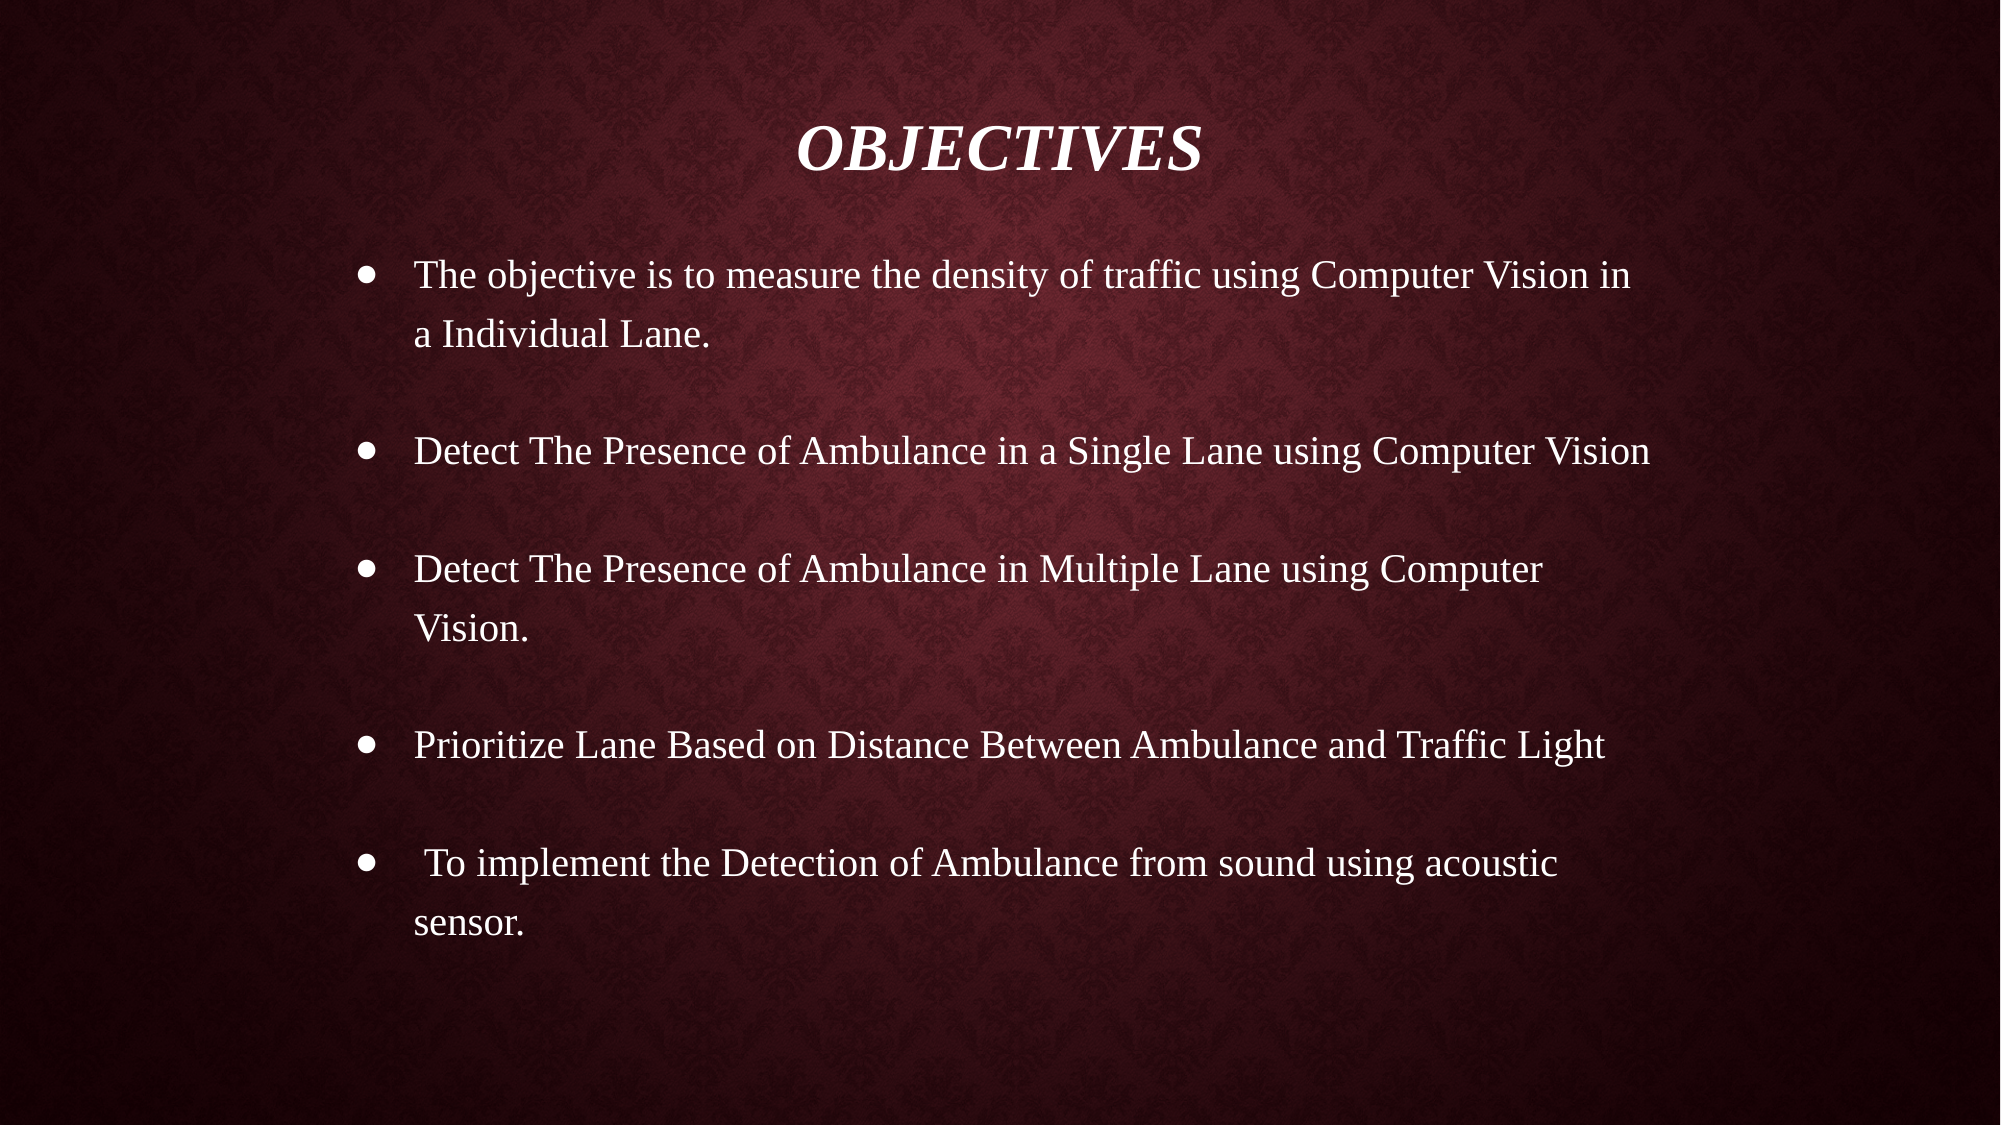

# Objectives
The objective is to measure the density of traffic using Computer Vision in a Individual Lane.

Detect The Presence of Ambulance in a Single Lane using Computer Vision

Detect The Presence of Ambulance in Multiple Lane using Computer Vision.

Prioritize Lane Based on Distance Between Ambulance and Traffic Light

 To implement the Detection of Ambulance from sound using acoustic sensor.